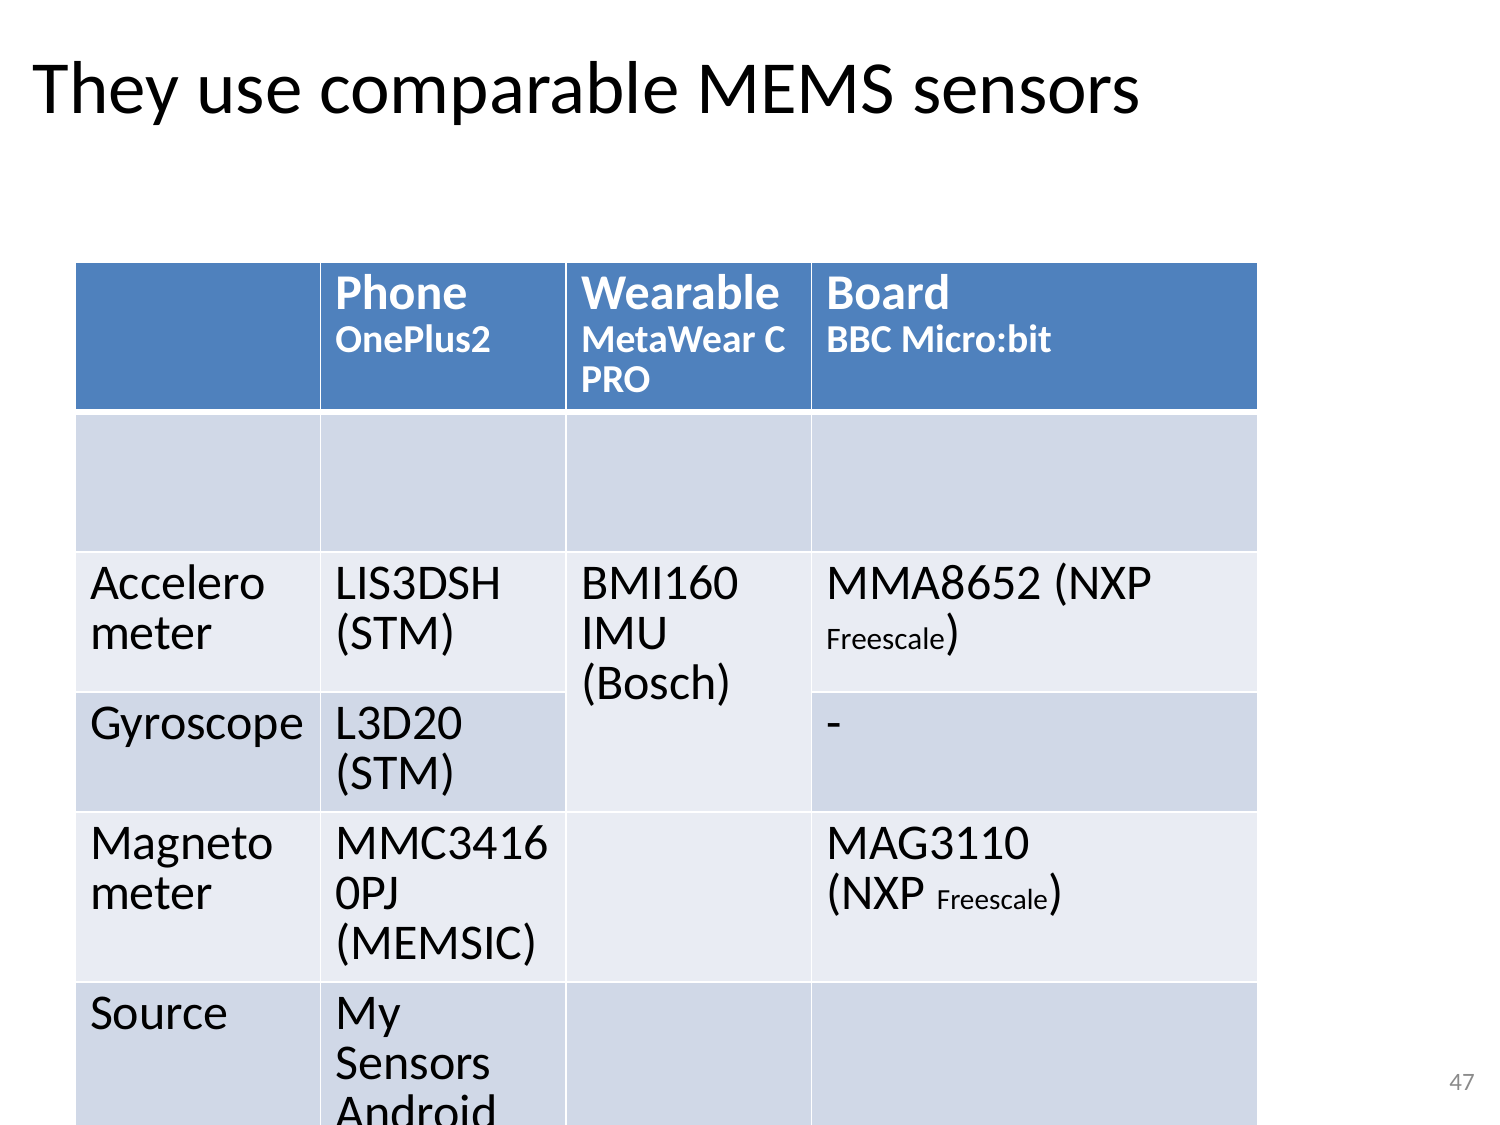

# They use comparable MEMS sensors
|  | Phone OnePlus2 | Wearable MetaWear C PRO | Board BBC Micro:bit |
| --- | --- | --- | --- |
|  |  |  |  |
| Accelerometer | LIS3DSH (STM) | BMI160 IMU (Bosch) | MMA8652 (NXP Freescale) |
| Gyroscope | L3D20 (STM) |  | - |
| Magnetometer | MMC34160PJ (MEMSIC) |  | MAG3110 (NXP Freescale) |
| Source | My Sensors Android app |  |  |
| RF | Wifi, BT, BLE | BLE | BLE, radio |
| Memory |  |  | 16k RAM, 256k flash |
47